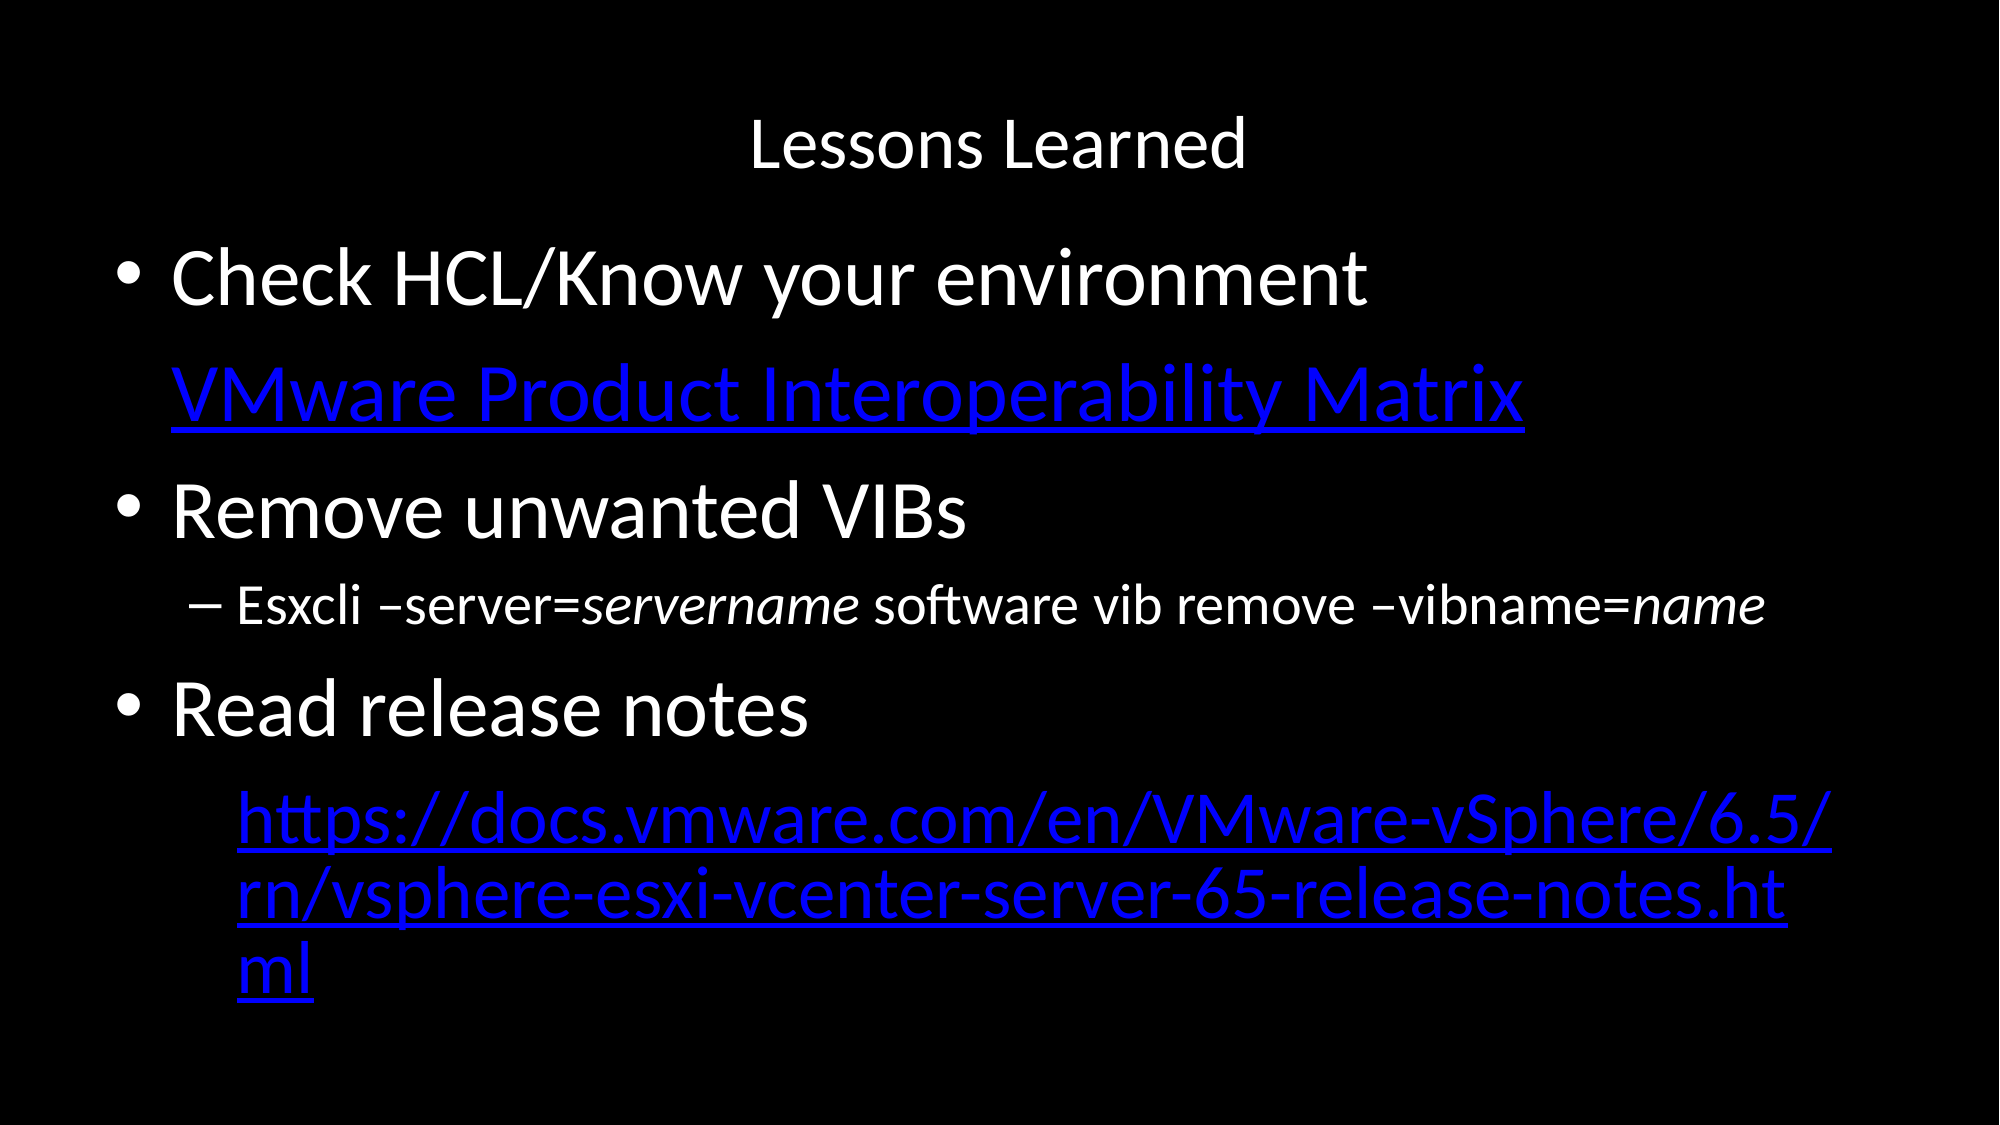

# Lessons Learned
Check HCL/Know your environment
VMware Product Interoperability Matrix
Remove unwanted VIBs
Esxcli –server=servername software vib remove –vibname=name
Read release notes
https://docs.vmware.com/en/VMware-vSphere/6.5/rn/vsphere-esxi-vcenter-server-65-release-notes.html